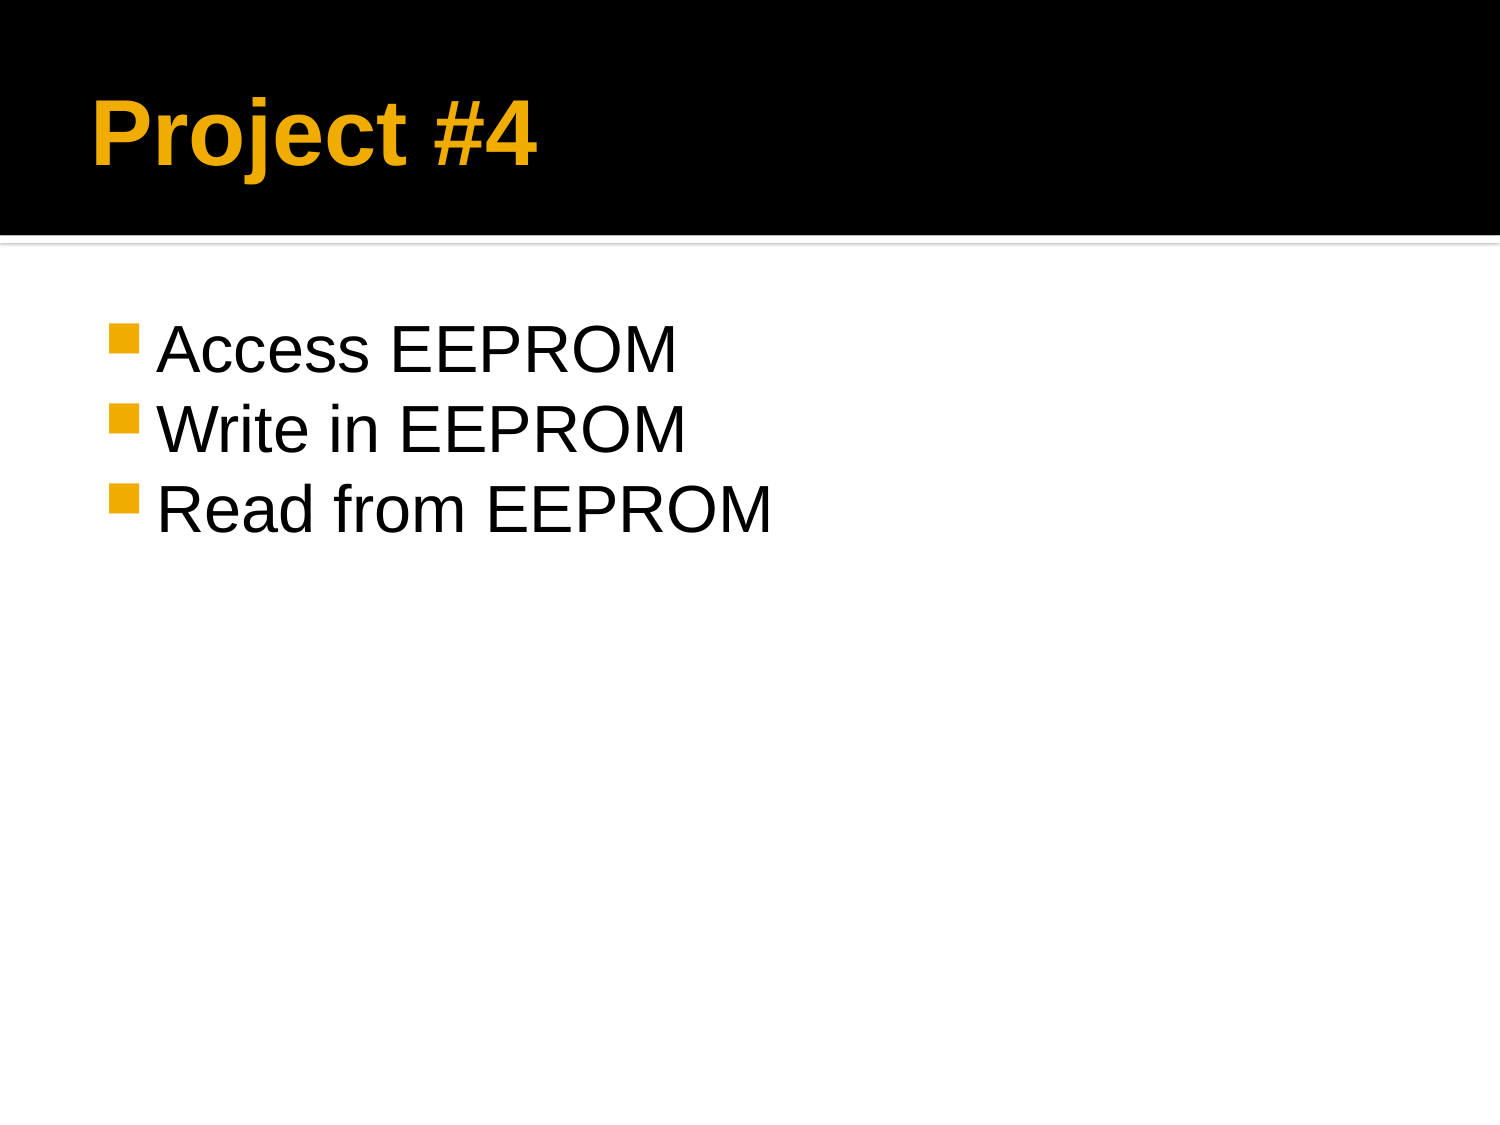

# Project #4
Access EEPROM
Write in EEPROM
Read from EEPROM